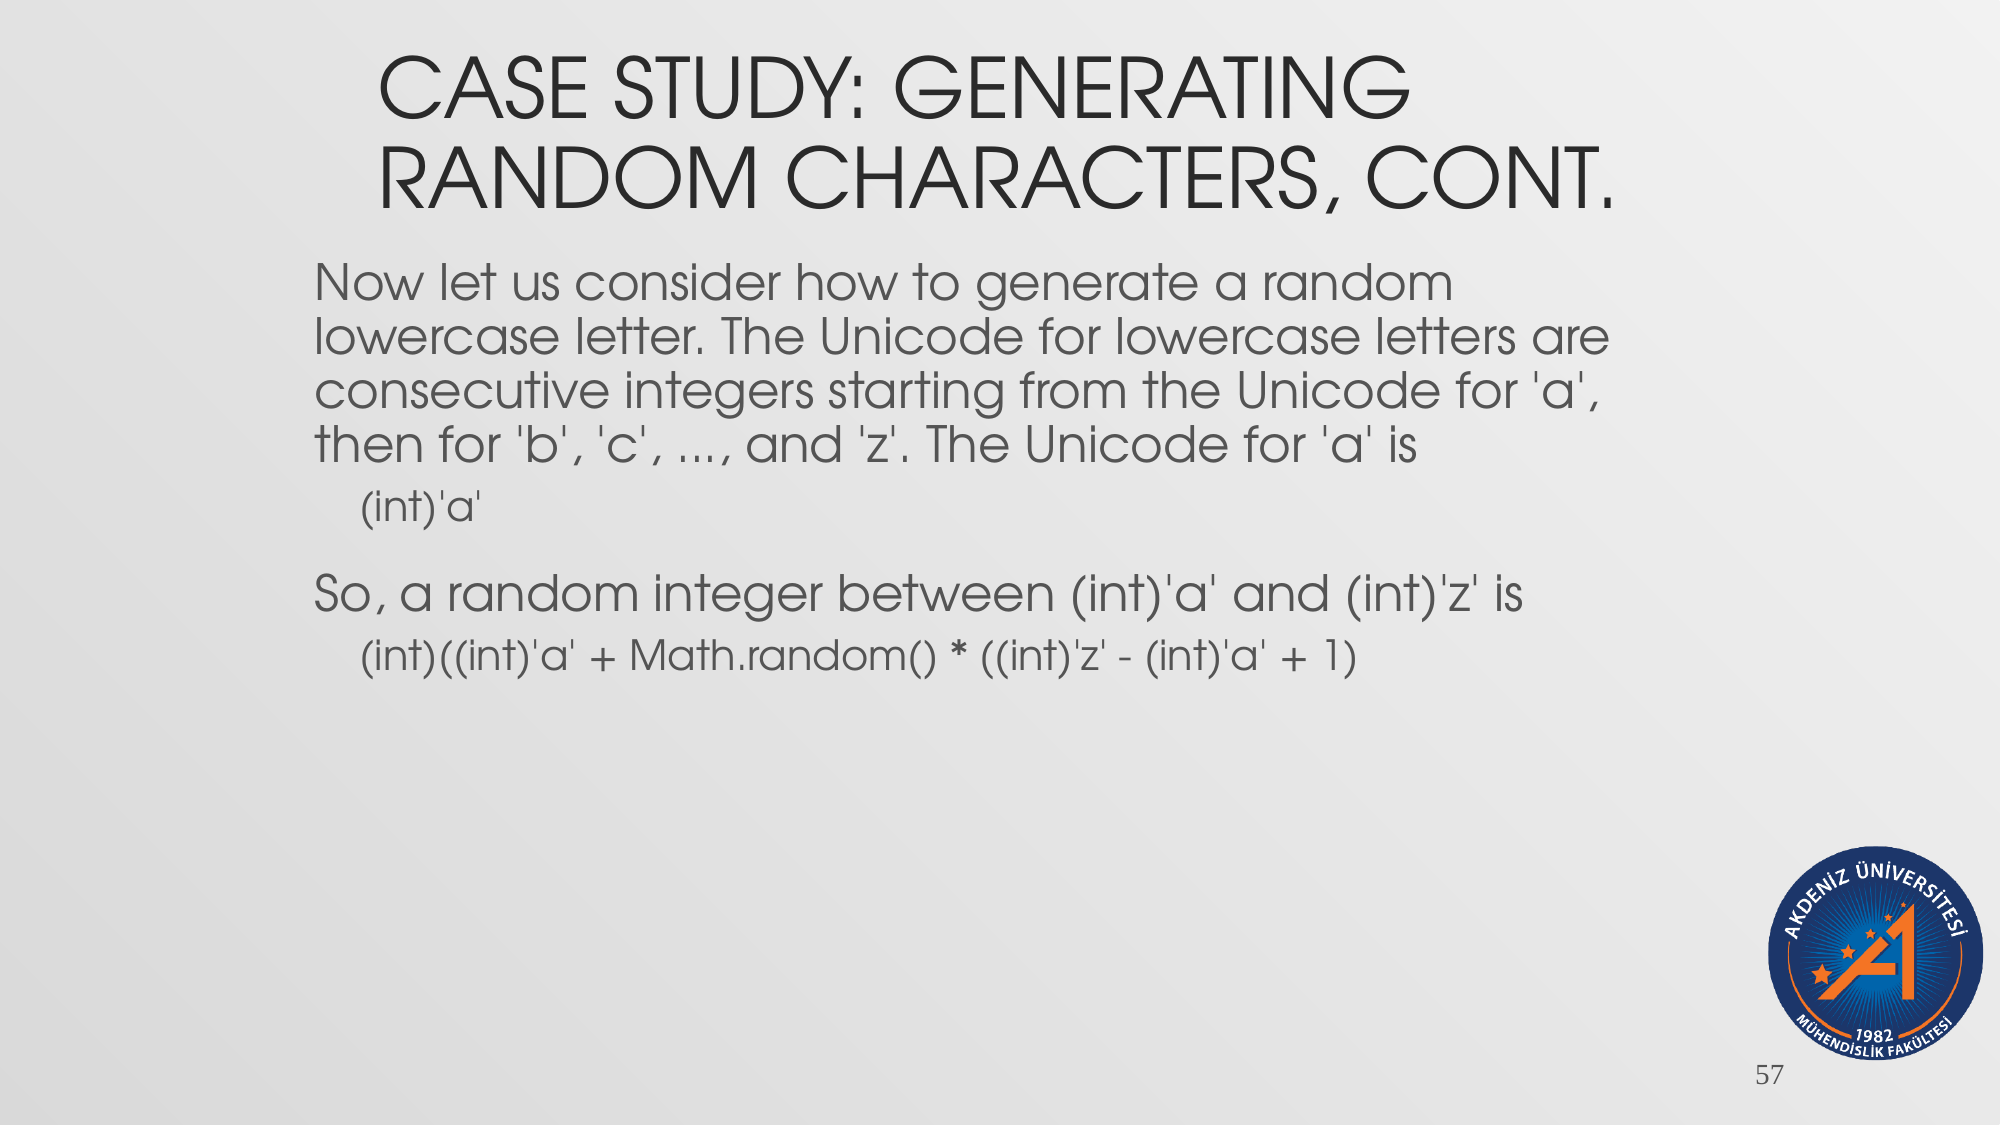

# Case Study: Generating Random Characters, cont.
Now let us consider how to generate a random lowercase letter. The Unicode for lowercase letters are consecutive integers starting from the Unicode for 'a', then for 'b', 'c', ..., and 'z'. The Unicode for 'a' is
(int)'a'
So, a random integer between (int)'a' and (int)'z' is
(int)((int)'a' + Math.random() * ((int)'z' - (int)'a' + 1)
57